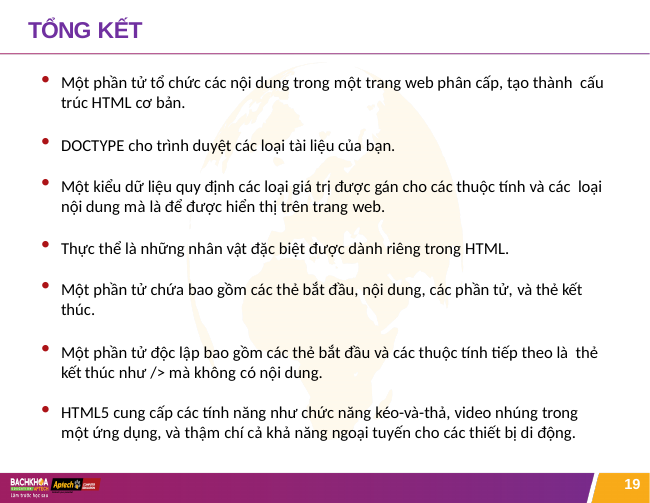

# TỔNG KẾT
Một phần tử tổ chức các nội dung trong một trang web phân cấp, tạo thành  cấu trúc HTML cơ bản.

DOCTYPE cho trình duyệt các loại tài liệu của bạn.
Một kiểu dữ liệu quy định các loại giá trị được gán cho các thuộc tính và các  loại nội dung mà là để được hiển thị trên trang web.

Thực thể là những nhân vật đặc biệt được dành riêng trong HTML.
Một phần tử chứa bao gồm các thẻ bắt đầu, nội dung, các phần tử, và thẻ kết  thúc.

Một phần tử độc lập bao gồm các thẻ bắt đầu và các thuộc tính tiếp theo là thẻ
kết thúc như /> mà không có nội dung.

HTML5 cung cấp các tính năng như chức năng kéo-và-thả, video nhúng trong  một ứng dụng, và thậm chí cả khả năng ngoại tuyến cho các thiết bị di động.
19